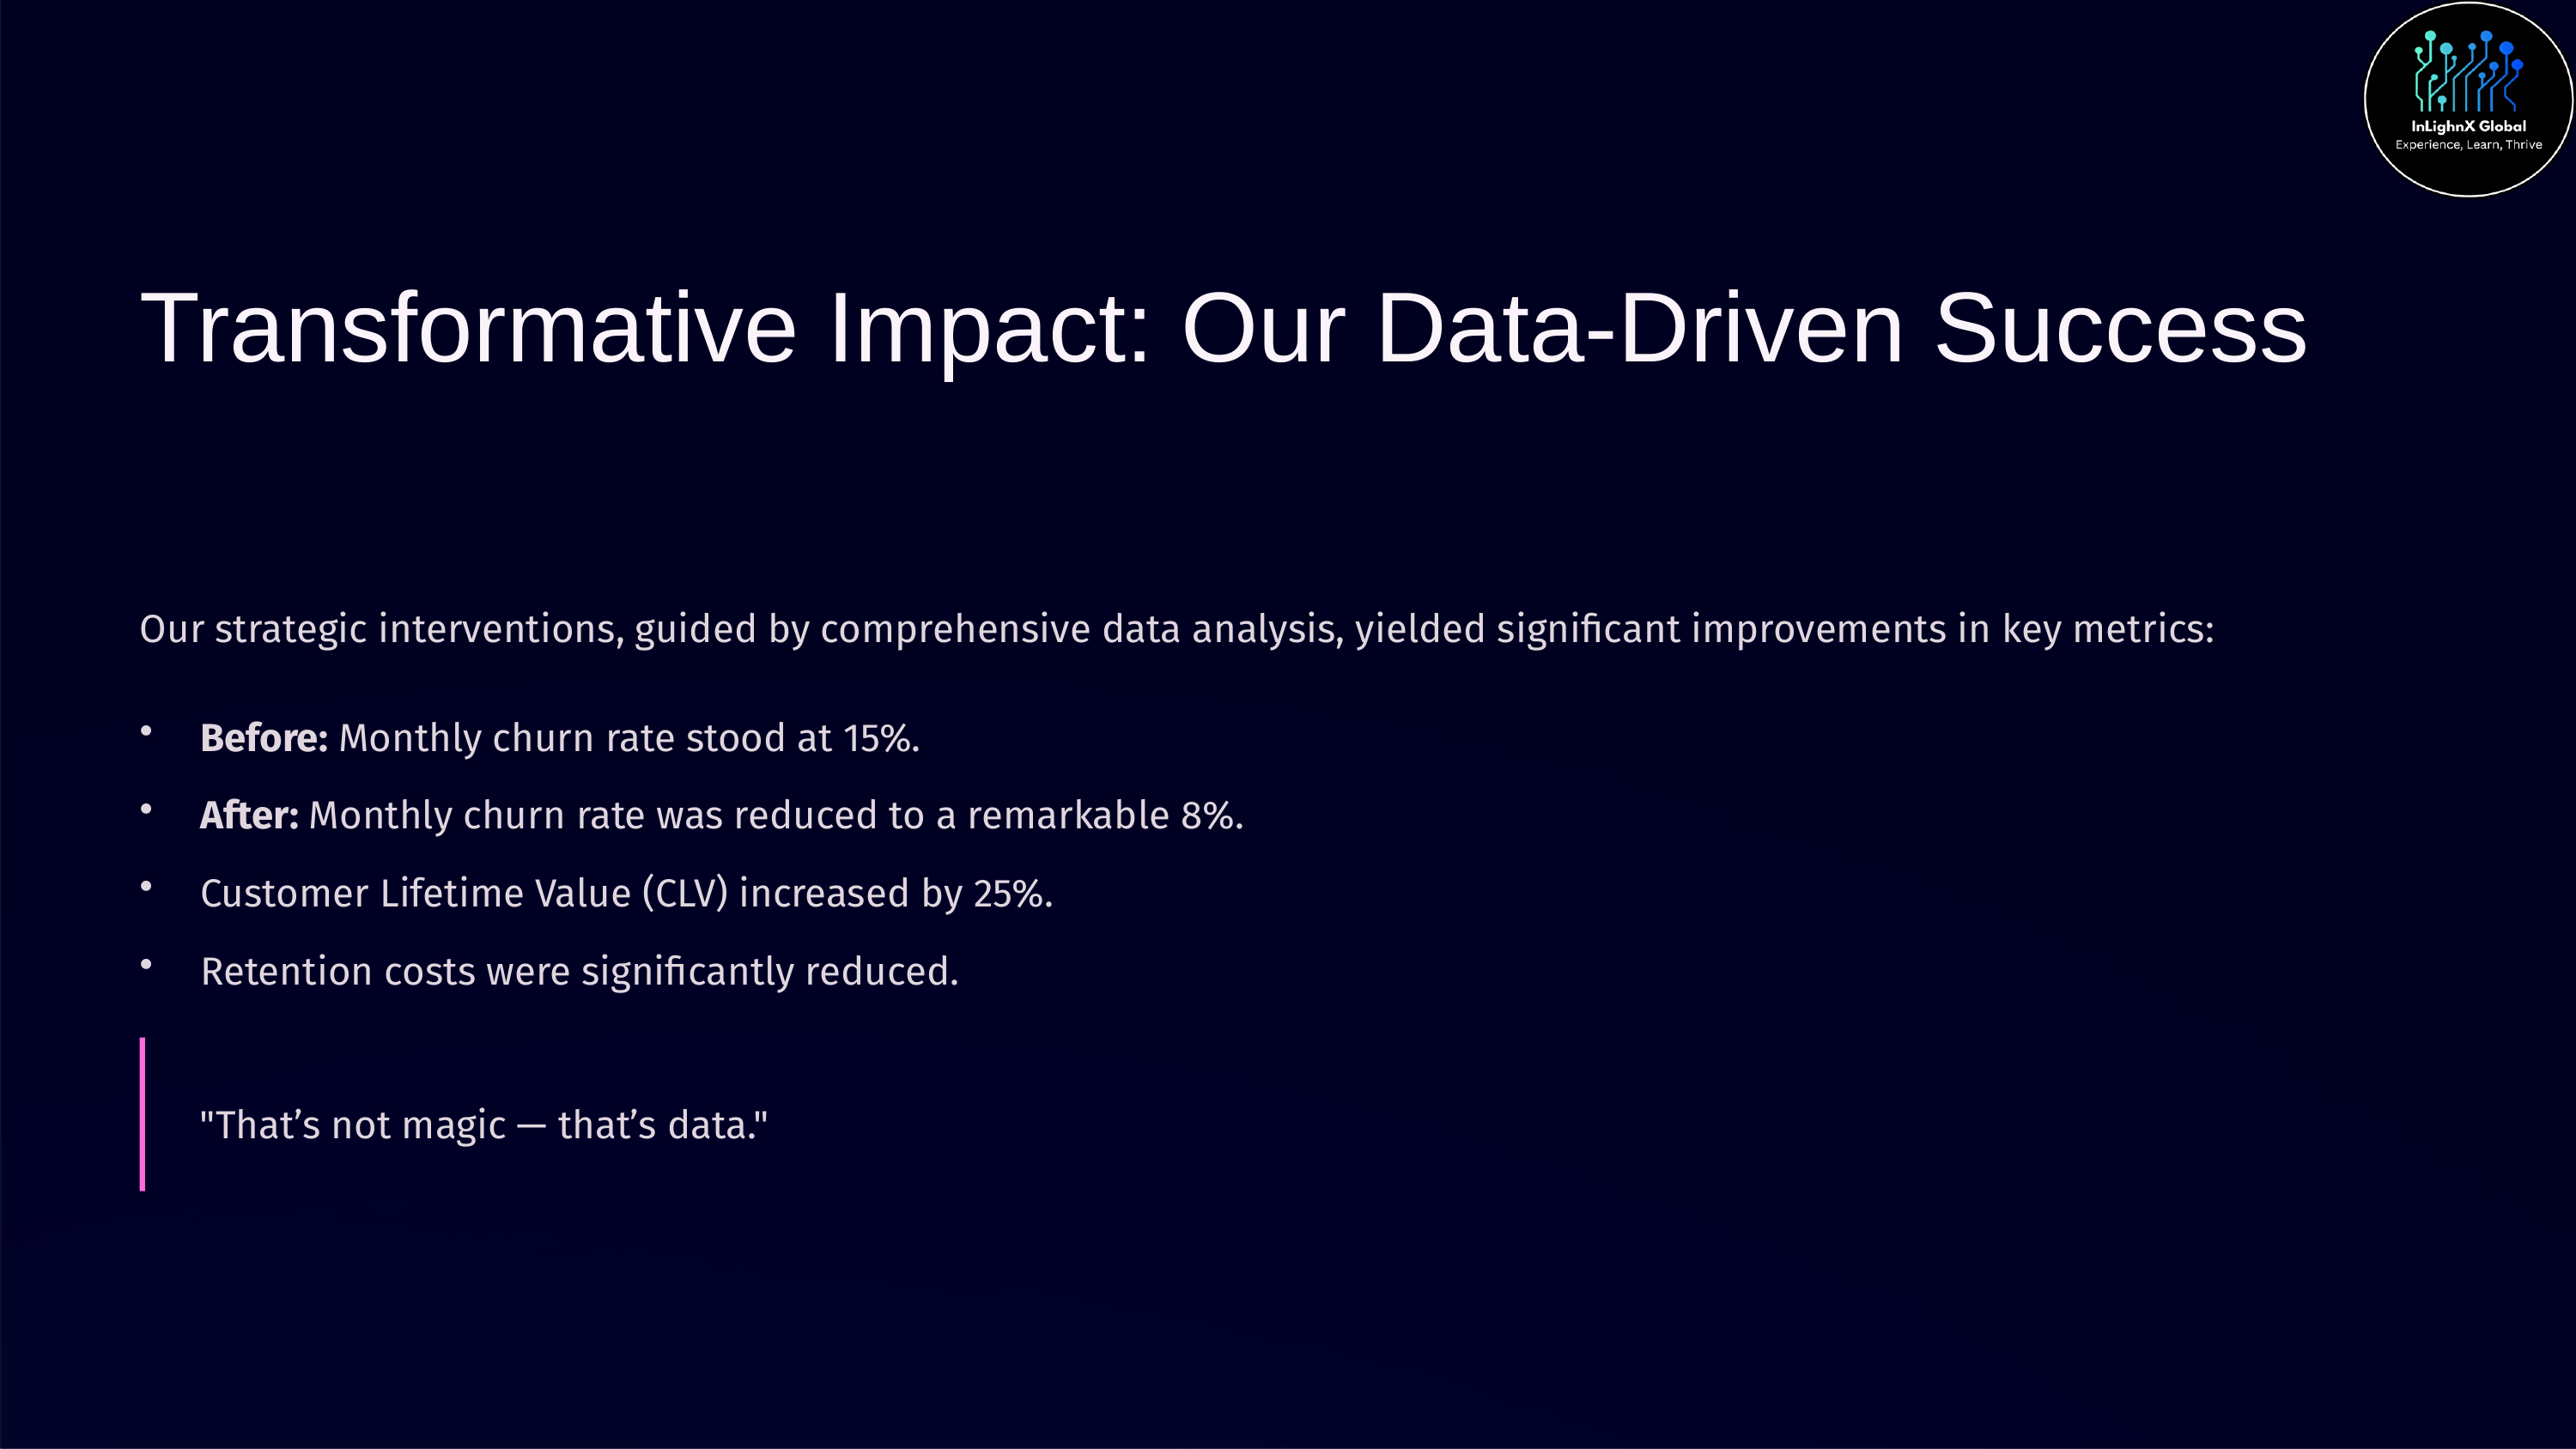

Transformative Impact: Our Data-Driven Success
Our strategic interventions, guided by comprehensive data analysis, yielded significant improvements in key metrics:
Before: Monthly churn rate stood at 15%.
After: Monthly churn rate was reduced to a remarkable 8%.
Customer Lifetime Value (CLV) increased by 25%.
Retention costs were significantly reduced.

"That’s not magic — that’s data."